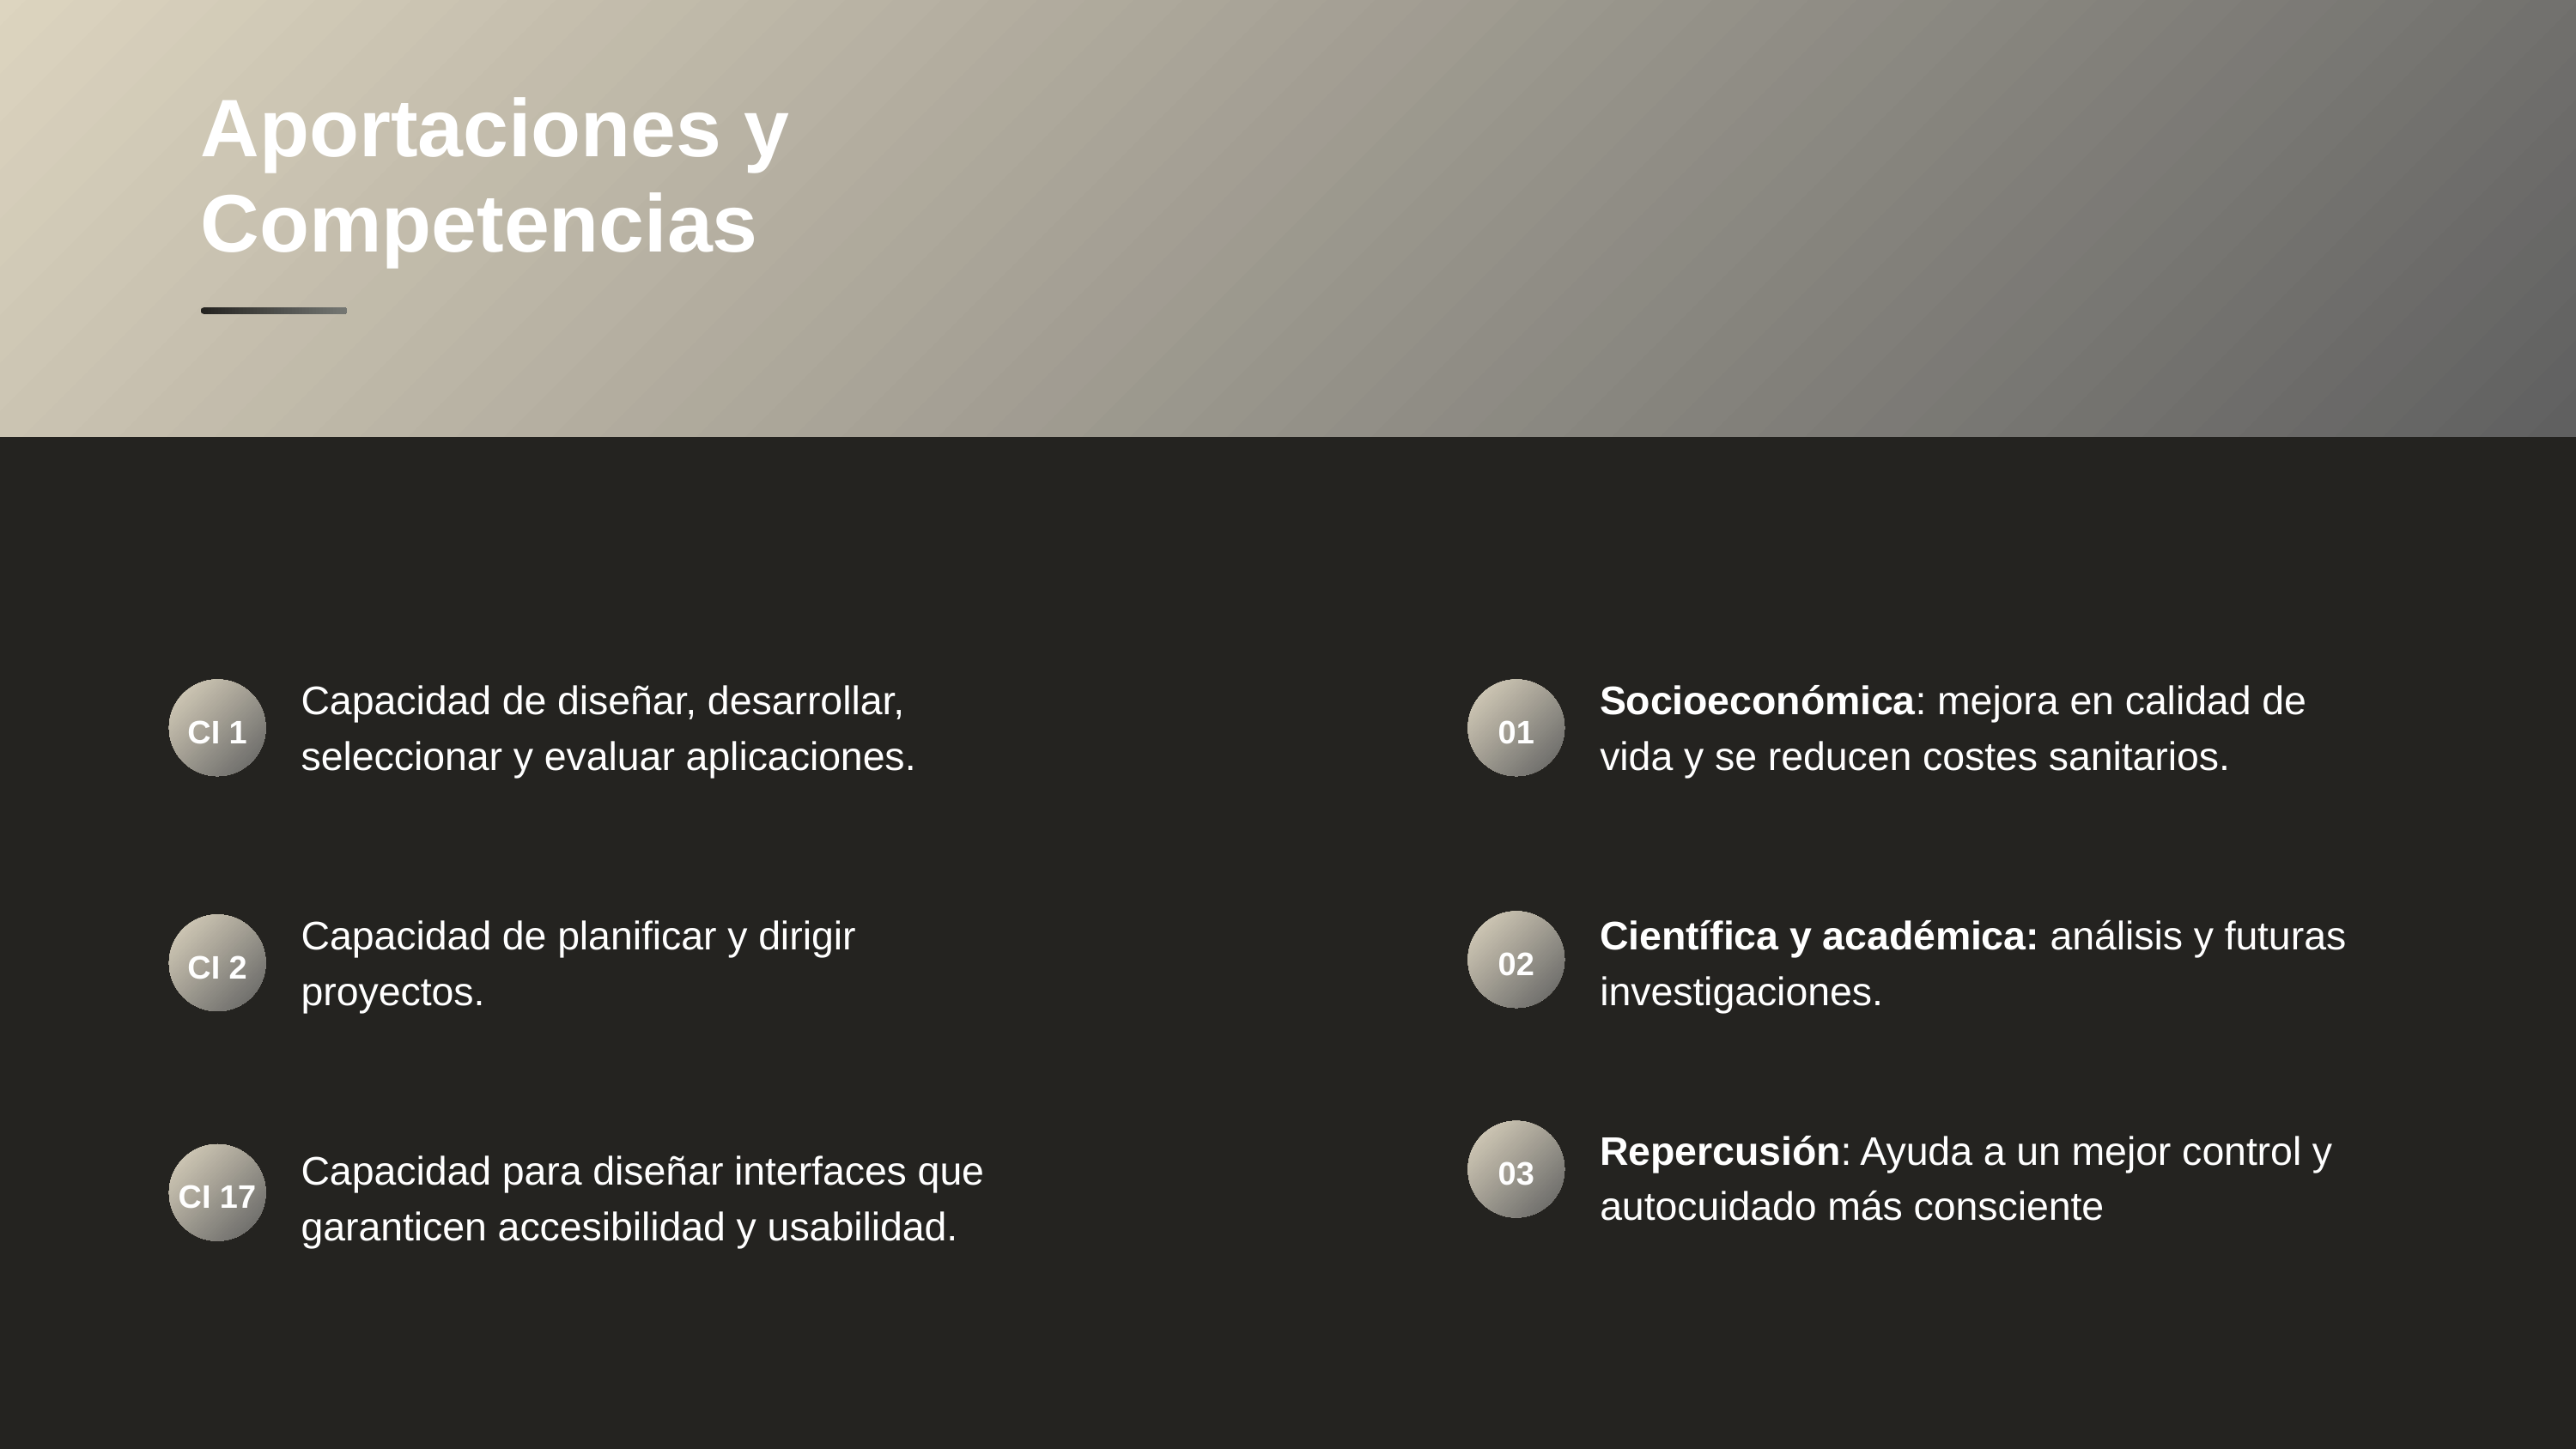

Aportaciones y Competencias

Capacidad de diseñar, desarrollar, seleccionar y evaluar aplicaciones.
Socioeconómica: mejora en calidad de vida y se reducen costes sanitarios.

CI 1
01
Capacidad de planificar y dirigir proyectos.
Científica y académica: análisis y futuras investigaciones.

02
CI 2
Repercusión: Ayuda a un mejor control y autocuidado más consciente

Capacidad para diseñar interfaces que garanticen accesibilidad y usabilidad.

03
CI 17